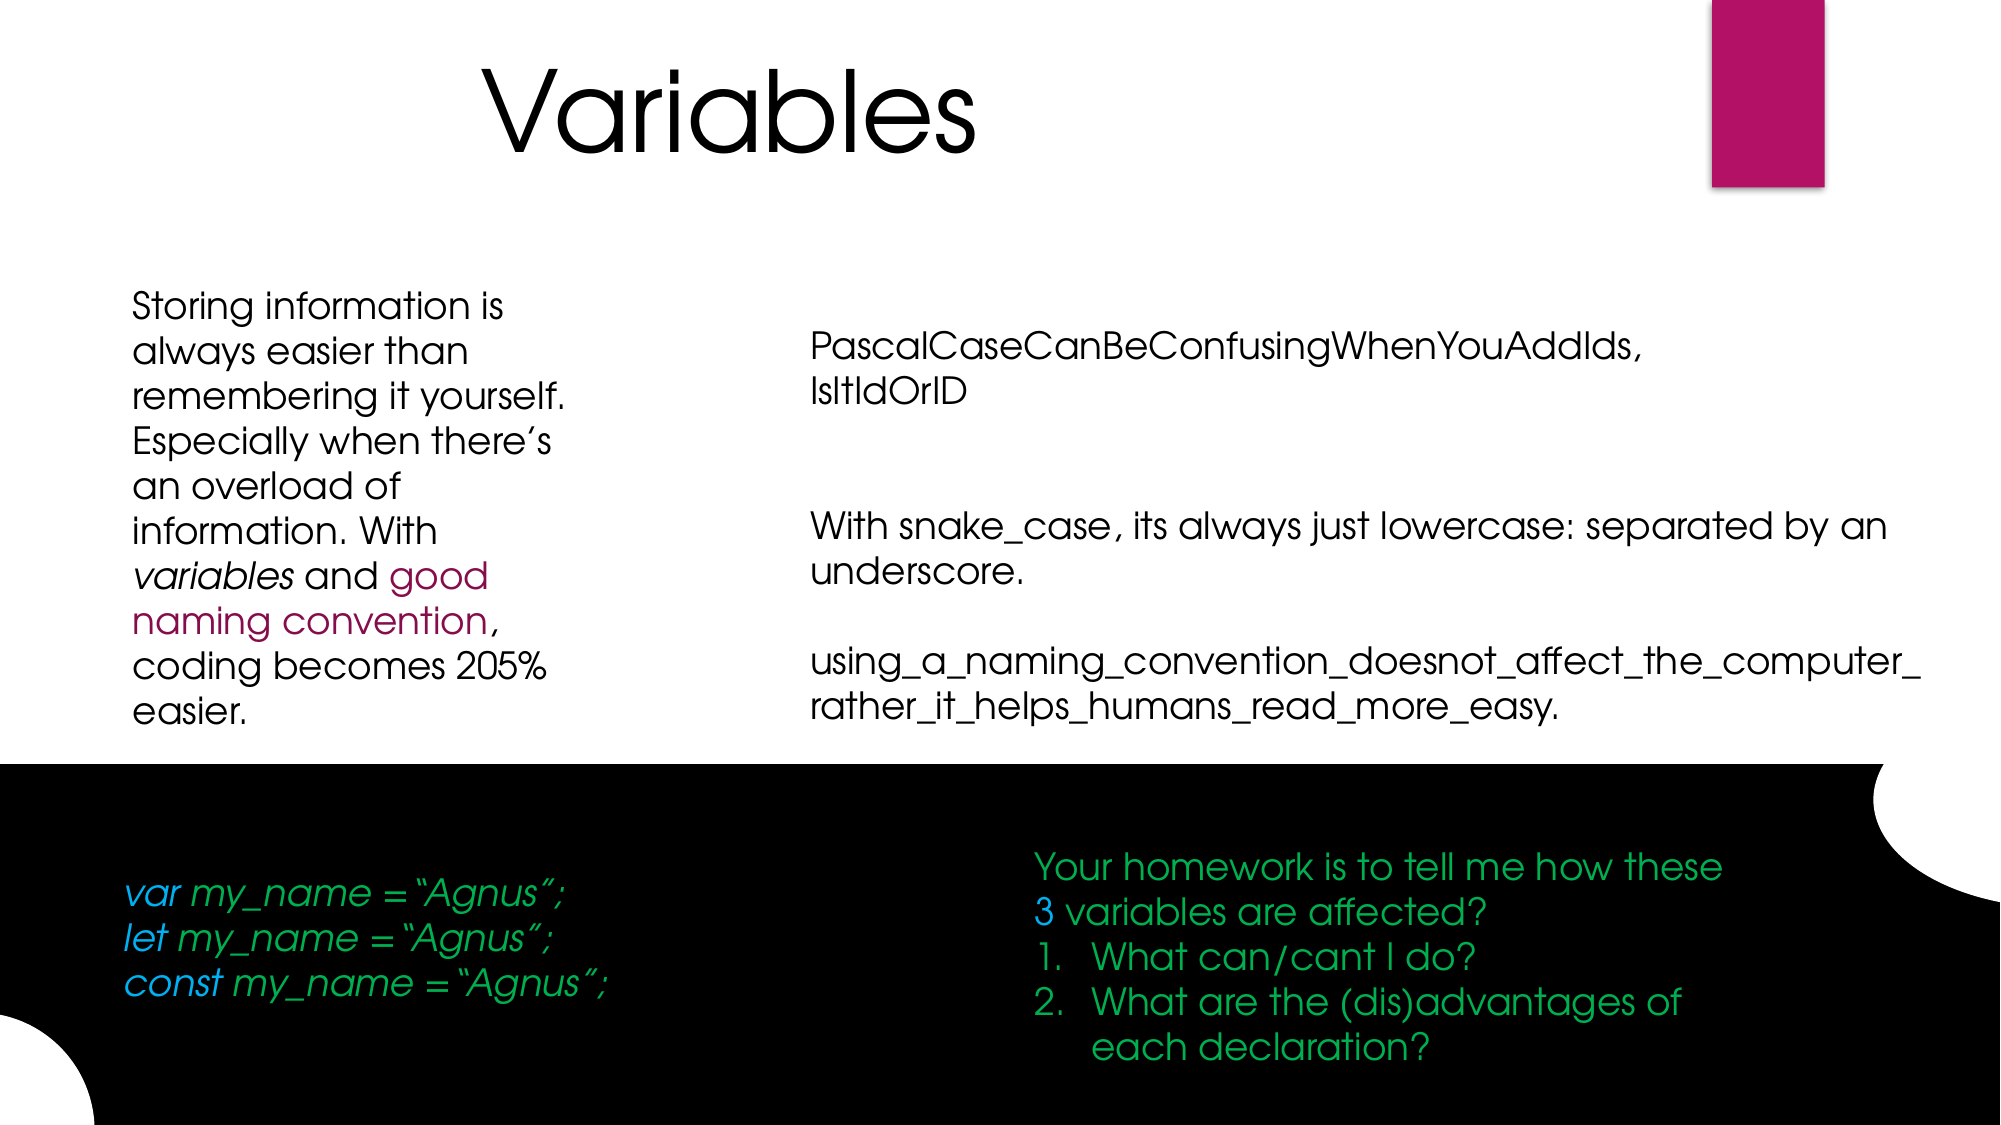

Variables
Storing information is always easier than remembering it yourself. Especially when there’s an overload of information. With variables and good naming convention, coding becomes 205% easier.
PascalCaseCanBeConfusingWhenYouAddIds,
IsItIdOrID

With snake_case, its always just lowercase: separated by an underscore.

using_a_naming_convention_doesnot_affect_the_computer_rather_it_helps_humans_read_more_easy.

Your homework is to tell me how these 3 variables are affected?
What can/cant I do?
What are the (dis)advantages of each declaration?
var my_name =“Agnus”;
let my_name =“Agnus”;
const my_name =“Agnus”;